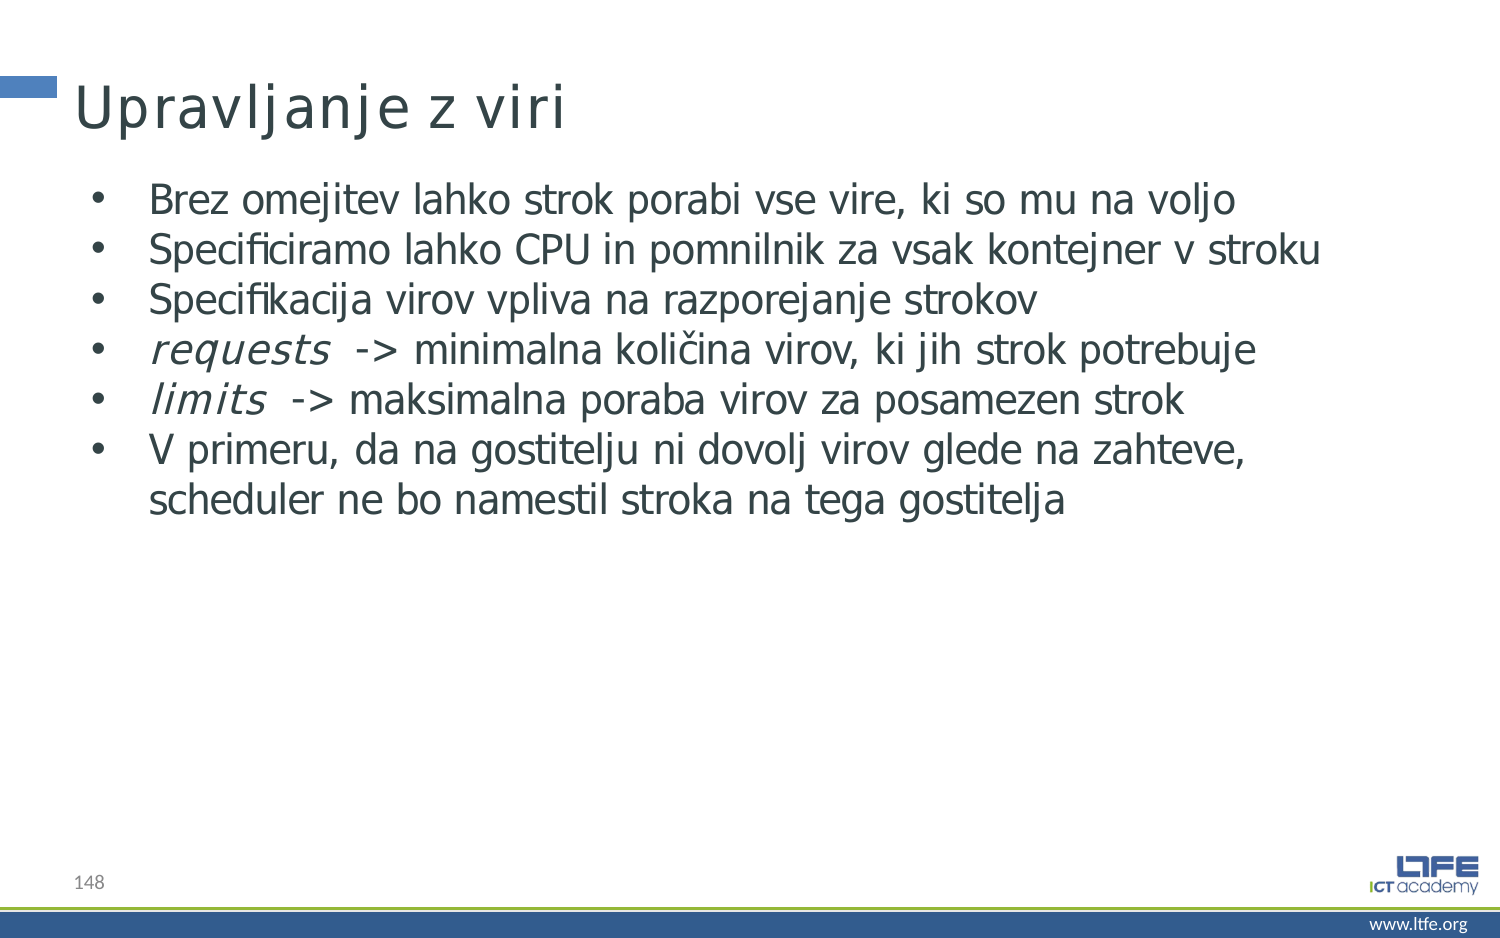

# Upravljanje z viri
Brez omejitev lahko strok porabi vse vire, ki so mu na voljo
Specificiramo lahko CPU in pomnilnik za vsak kontejner v stroku
Specifikacija virov vpliva na razporejanje strokov
requests  -> minimalna količina virov, ki jih strok potrebuje
limits  -> maksimalna poraba virov za posamezen strok
V primeru, da na gostitelju ni dovolj virov glede na zahteve, scheduler ne bo namestil stroka na tega gostitelja

148